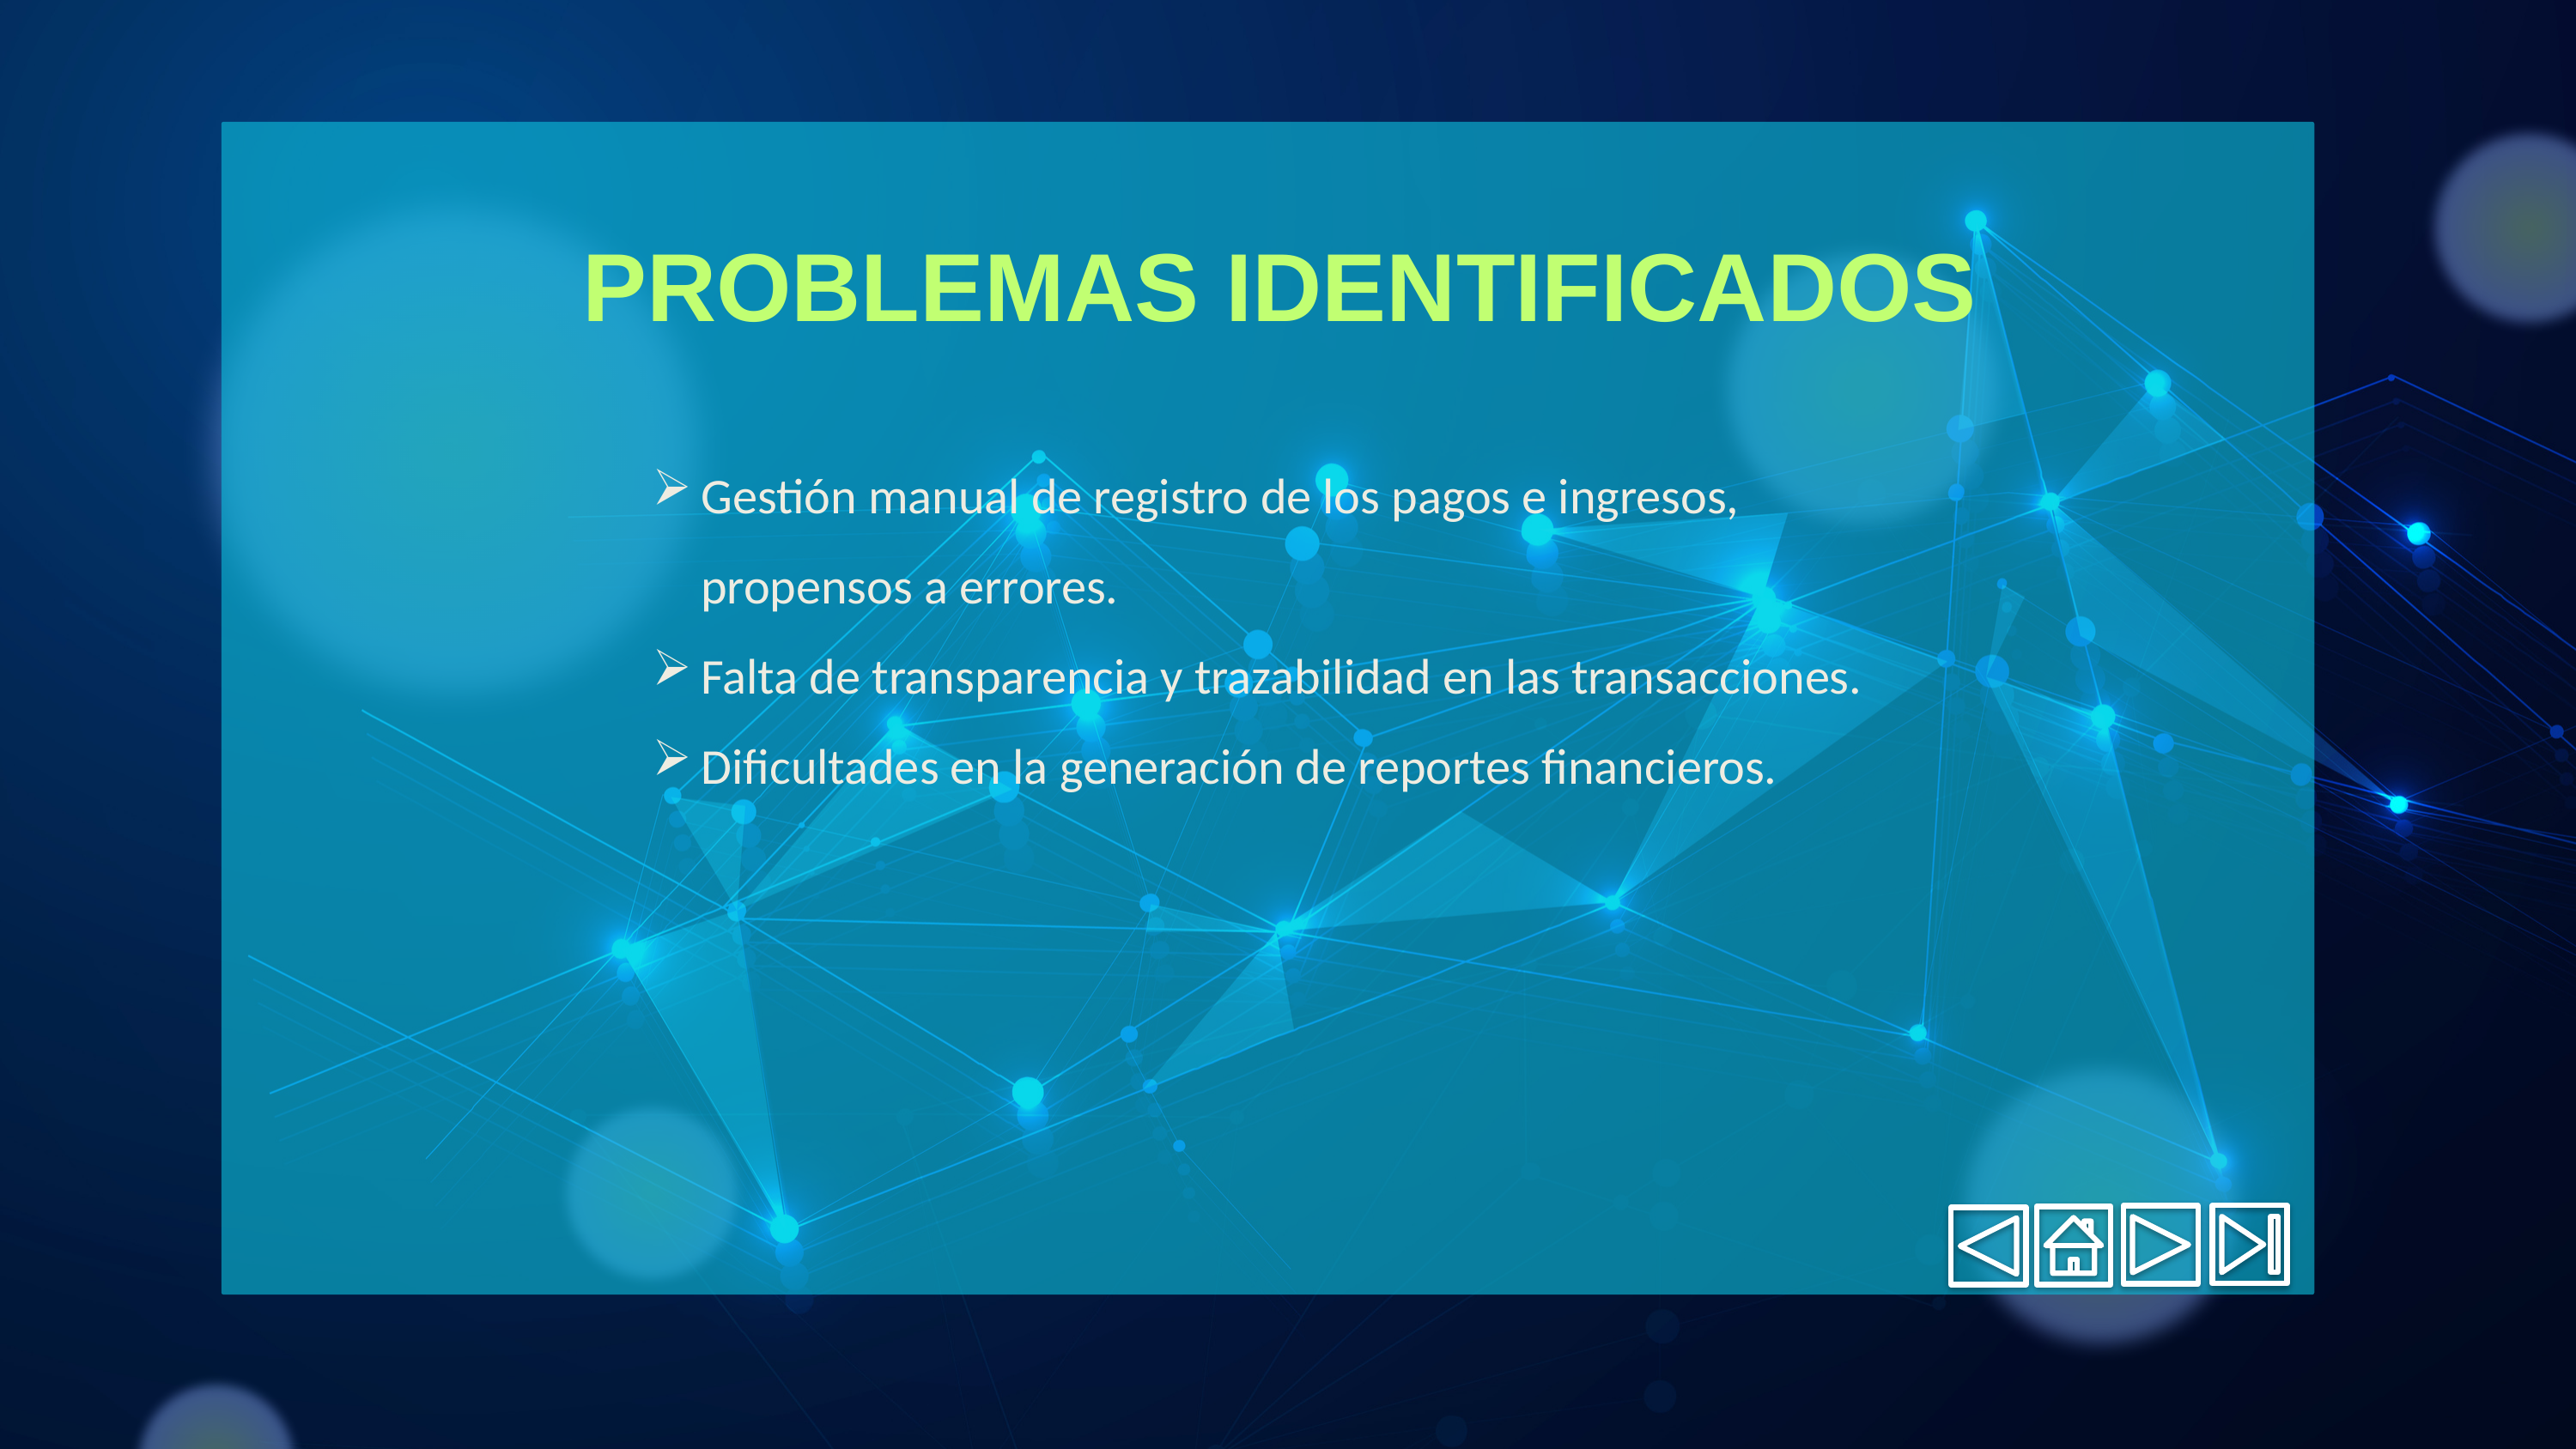

PROBLEMAS IDENTIFICADOS

Gestión manual de registro de los pagos e ingresos, propensos a errores.
Falta de transparencia y trazabilidad en las transacciones.
Dificultades en la generación de reportes financieros.